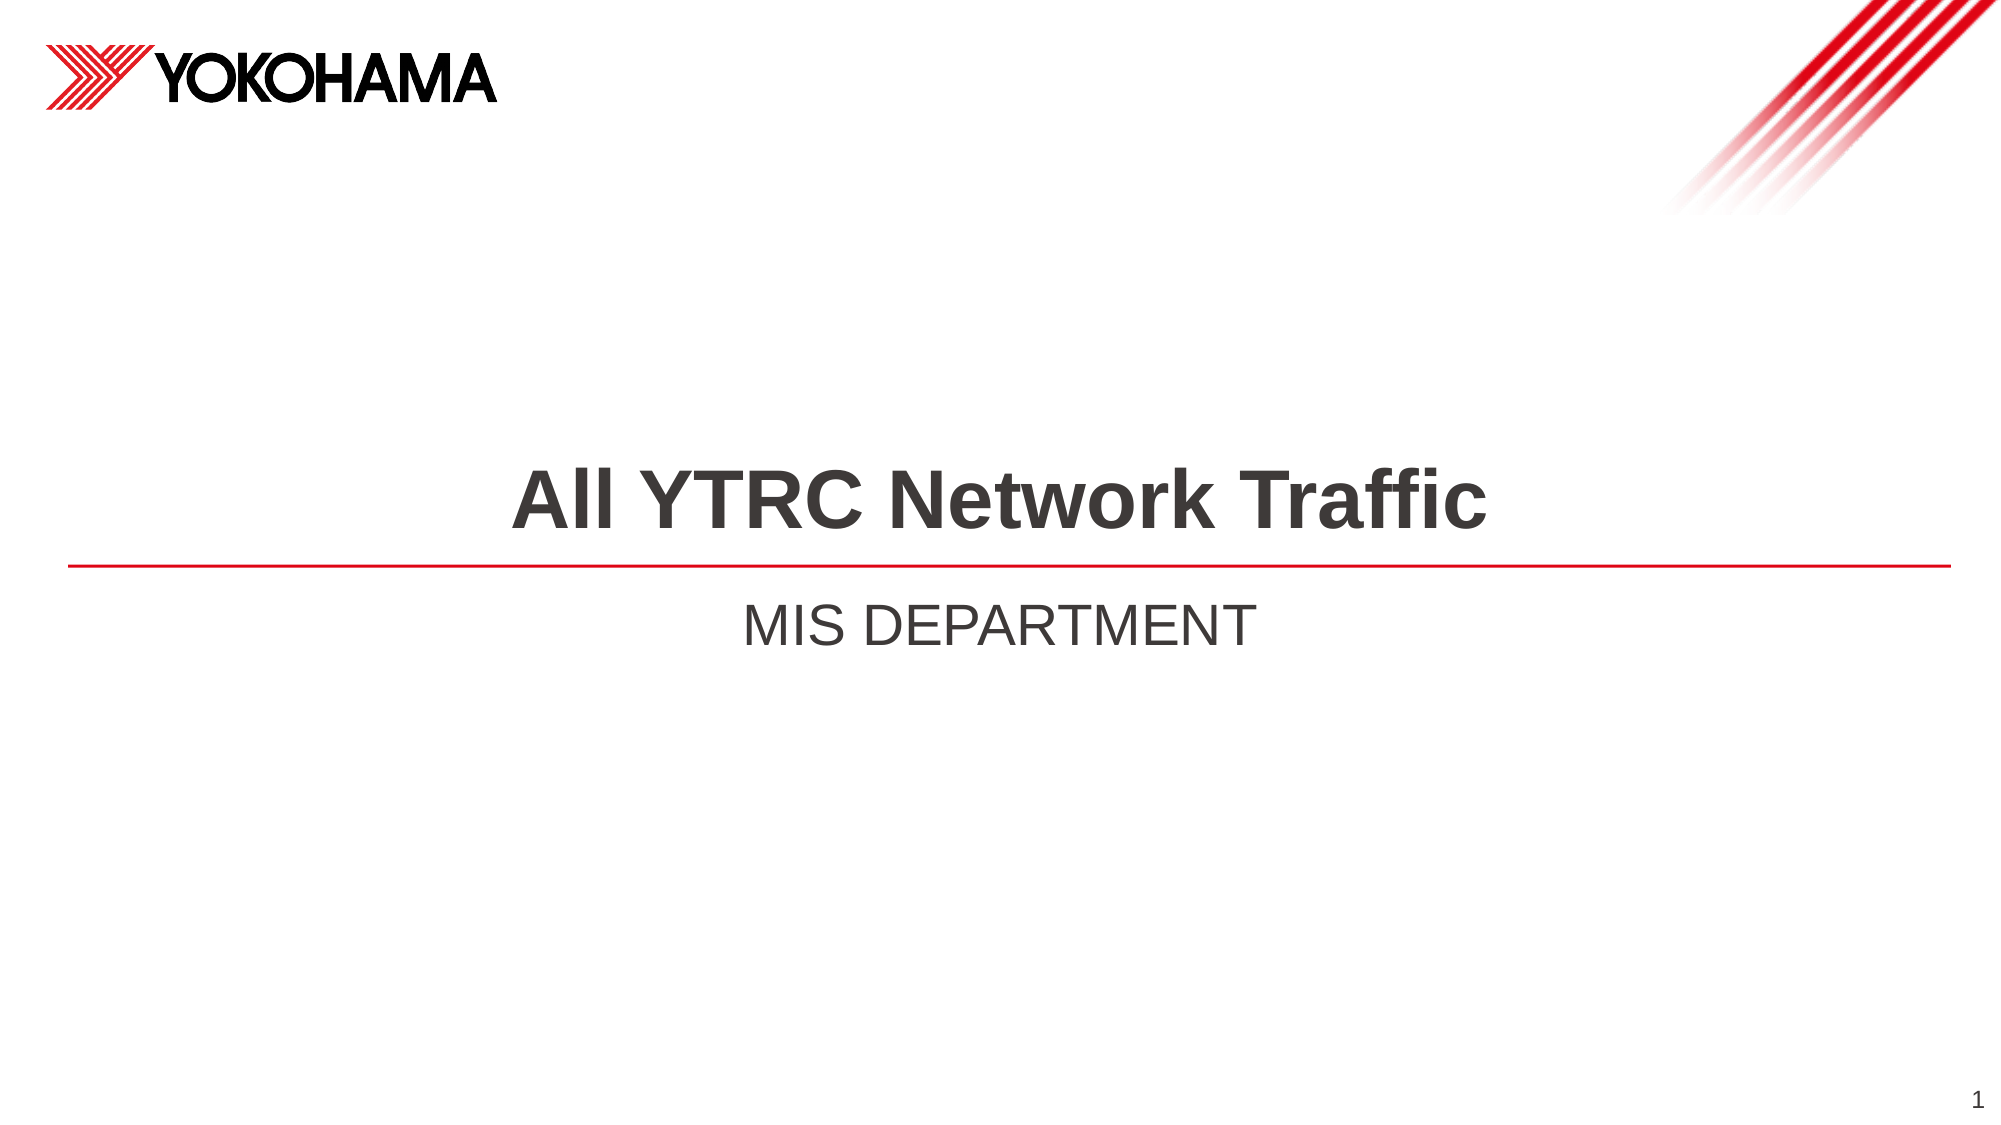

# All YTRC Network Traffic

MIS DEPARTMENT
1